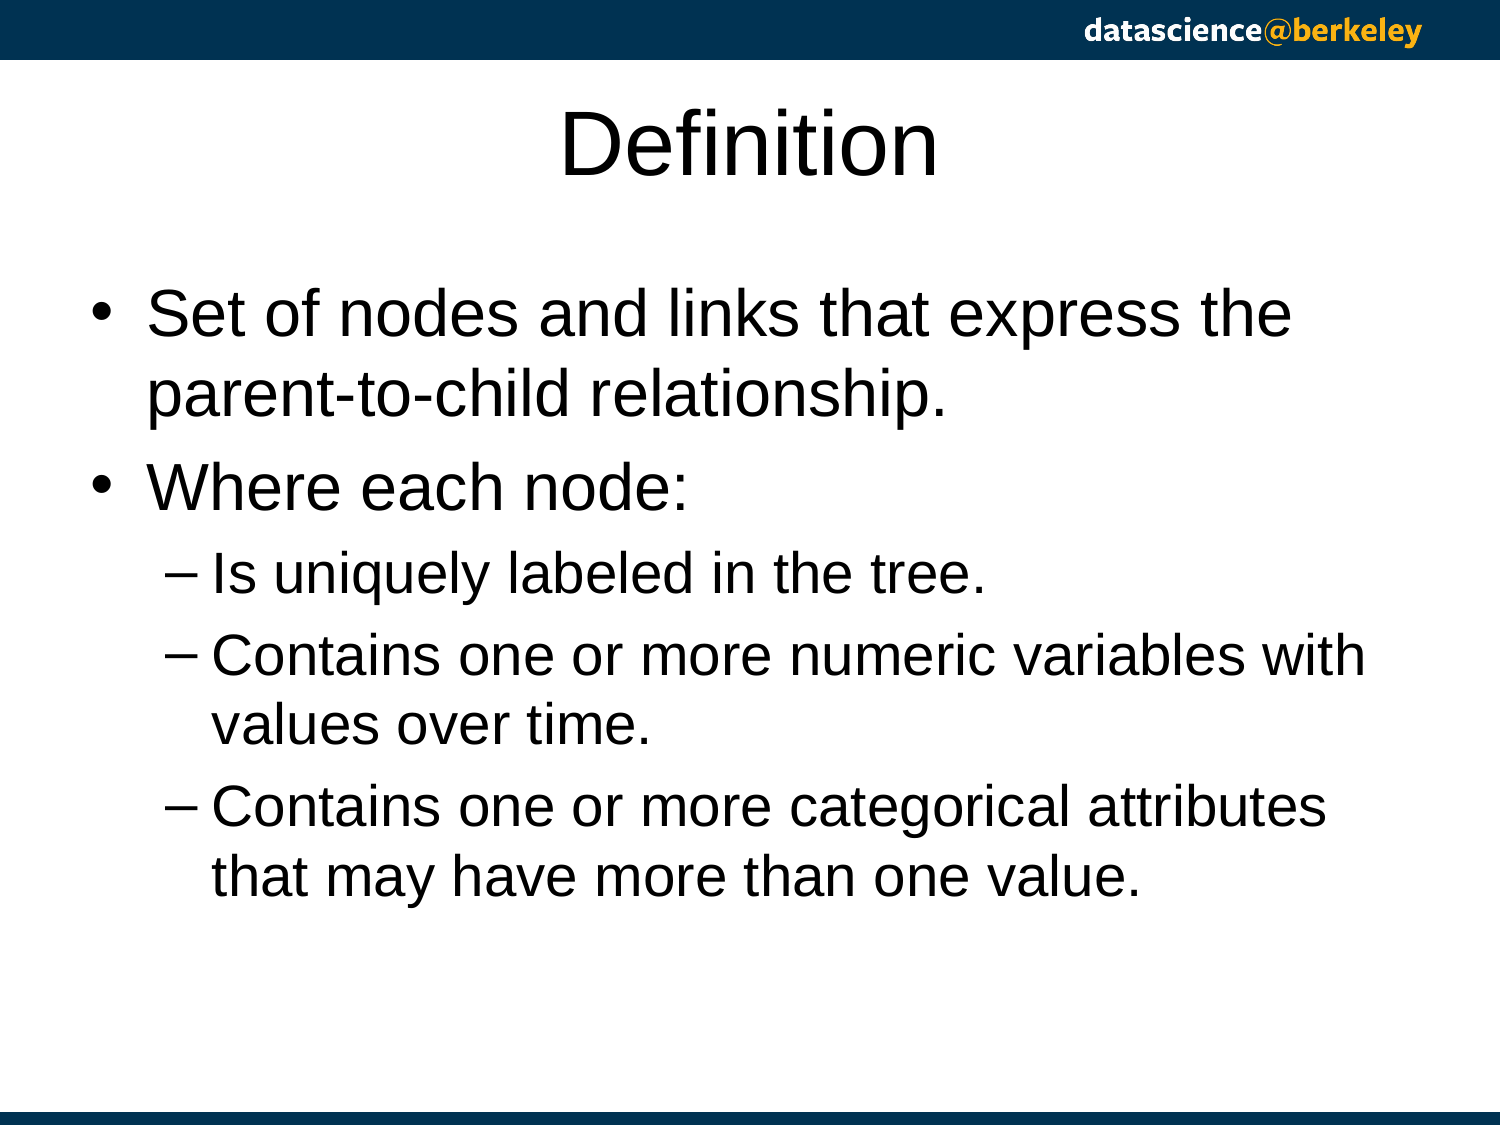

# Definition
Set of nodes and links that express the parent-to-child relationship.
Where each node:
Is uniquely labeled in the tree.
Contains one or more numeric variables with values over time.
Contains one or more categorical attributes that may have more than one value.